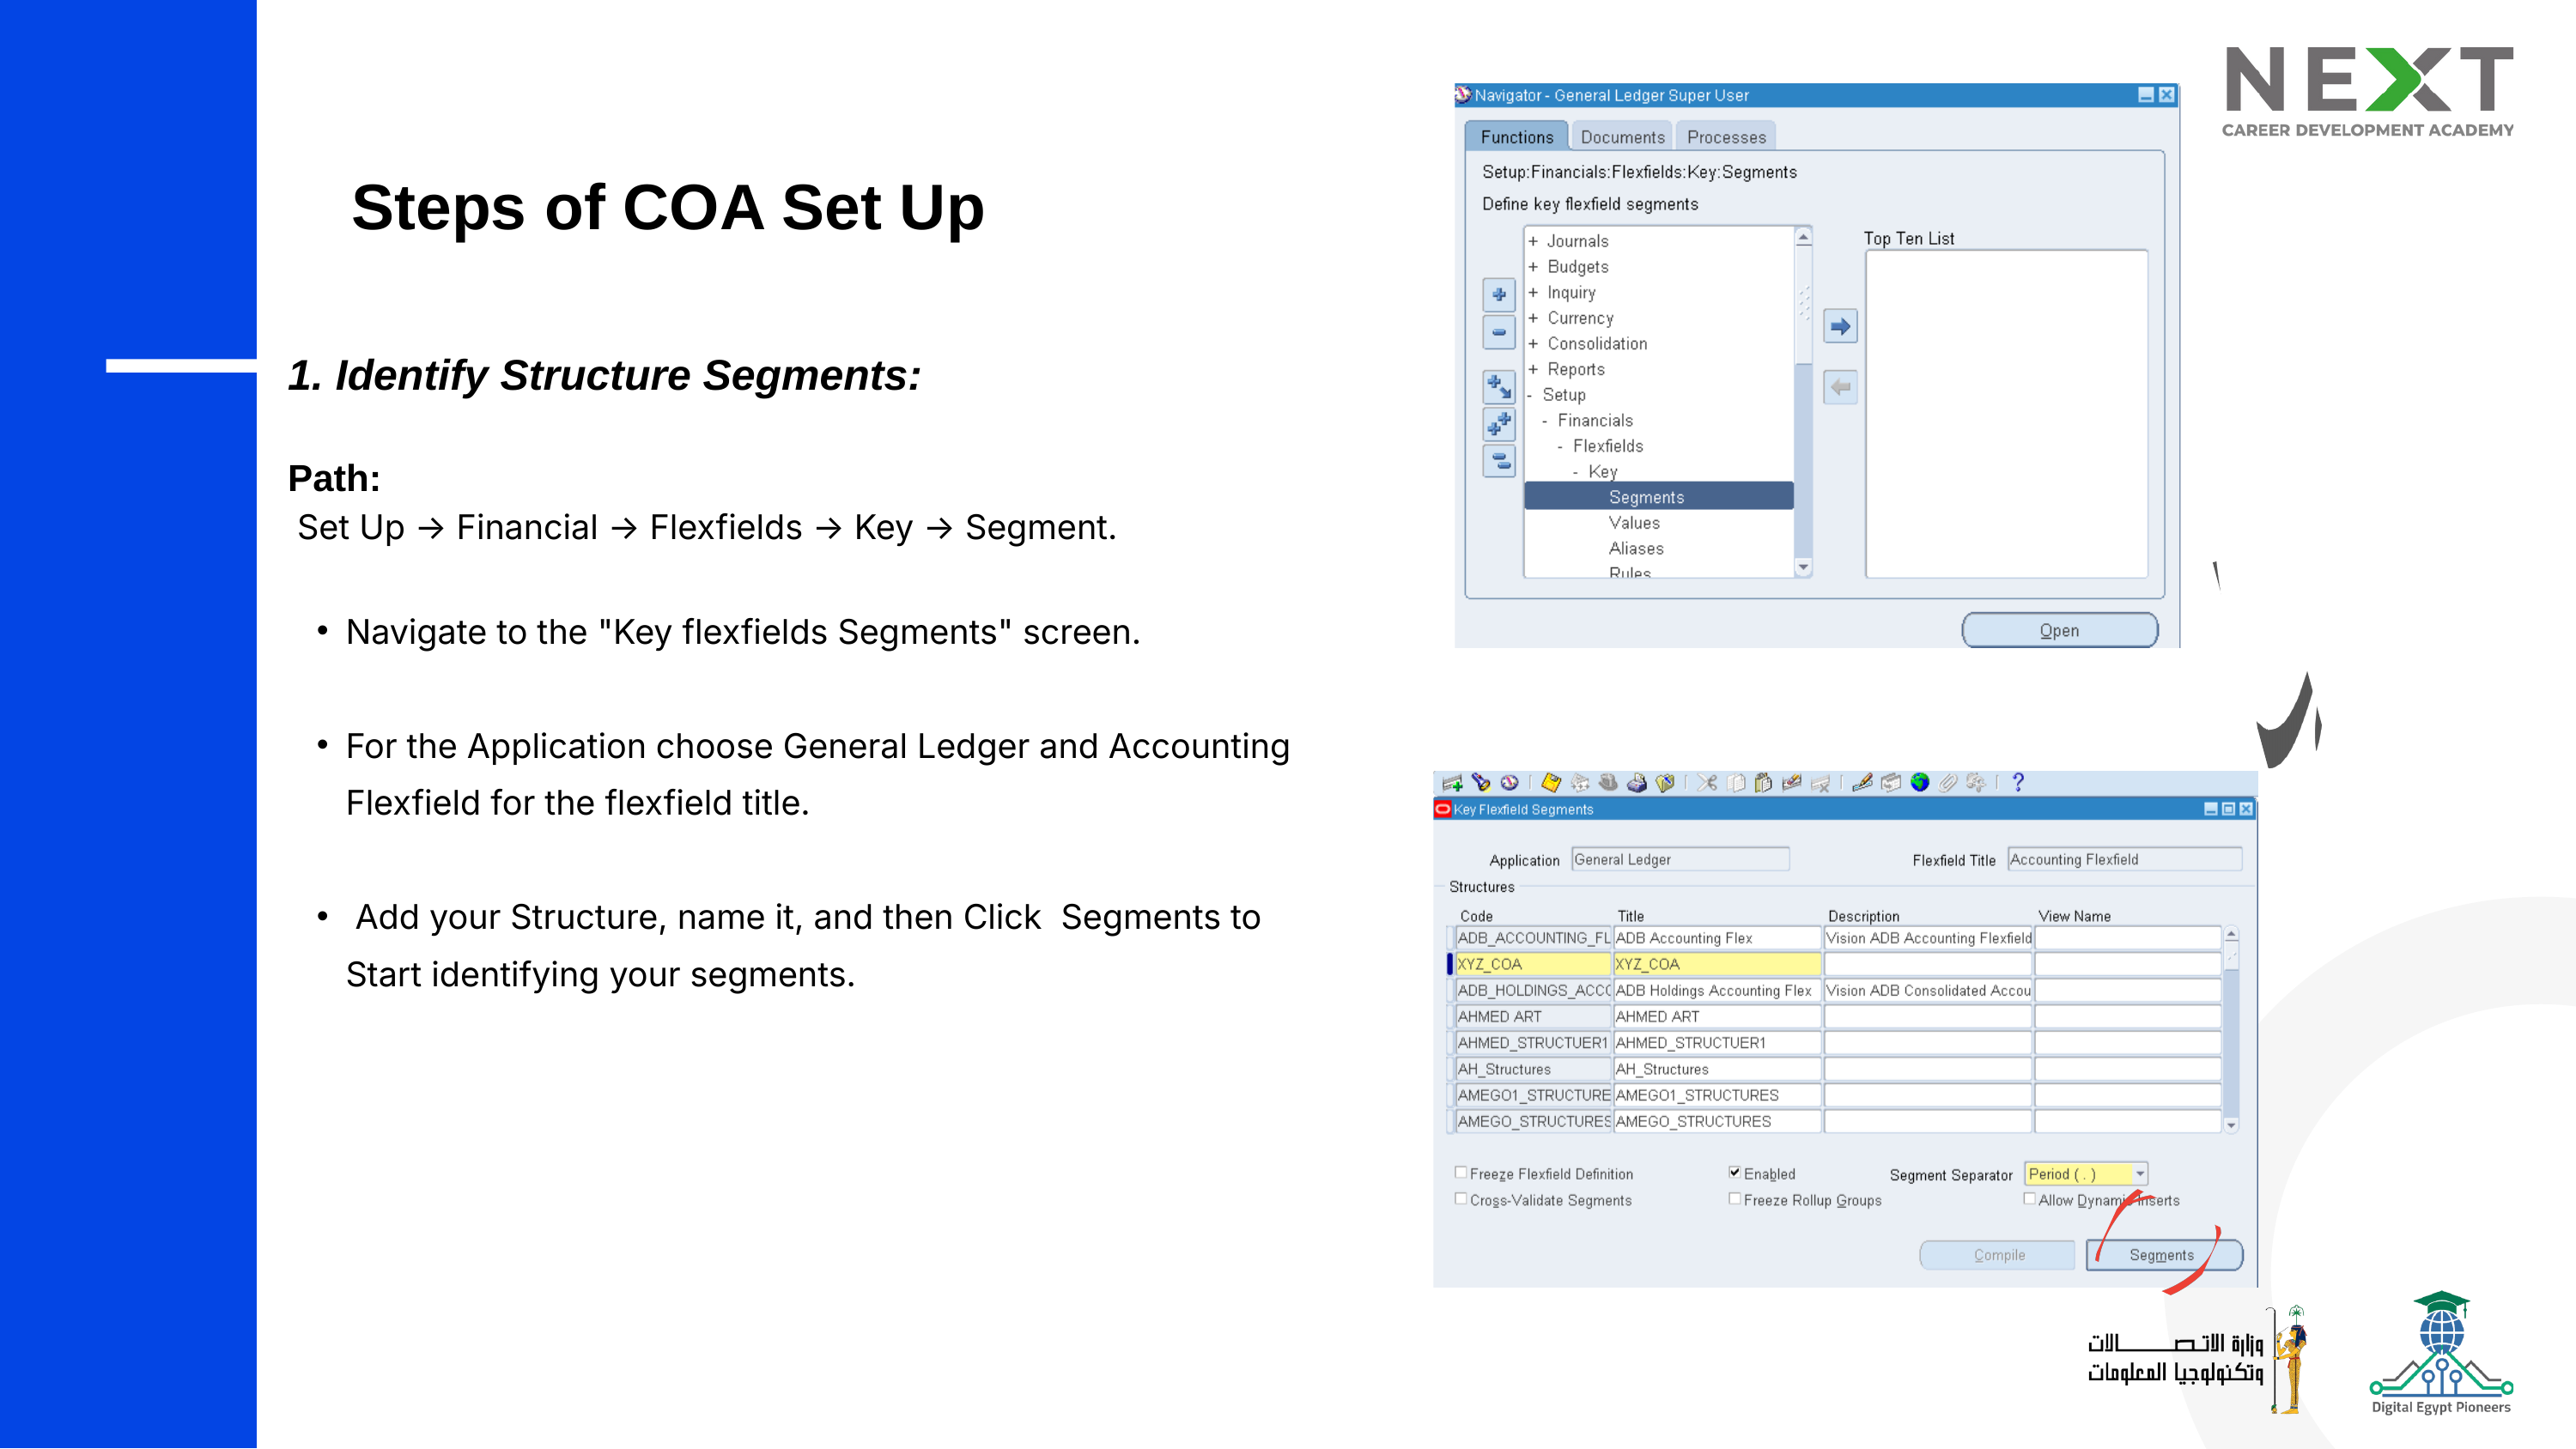

Steps of COA Set Up

1. Identify Structure Segments:

Path:
 Set Up → Financial → Flexfields → Key → Segment.

Navigate to the "Key flexfields Segments" screen.

For the Application choose General Ledger and Accounting Flexfield for the flexfield title.

 Add your Structure, name it, and then Click  Segments to  Start identifying your segments.